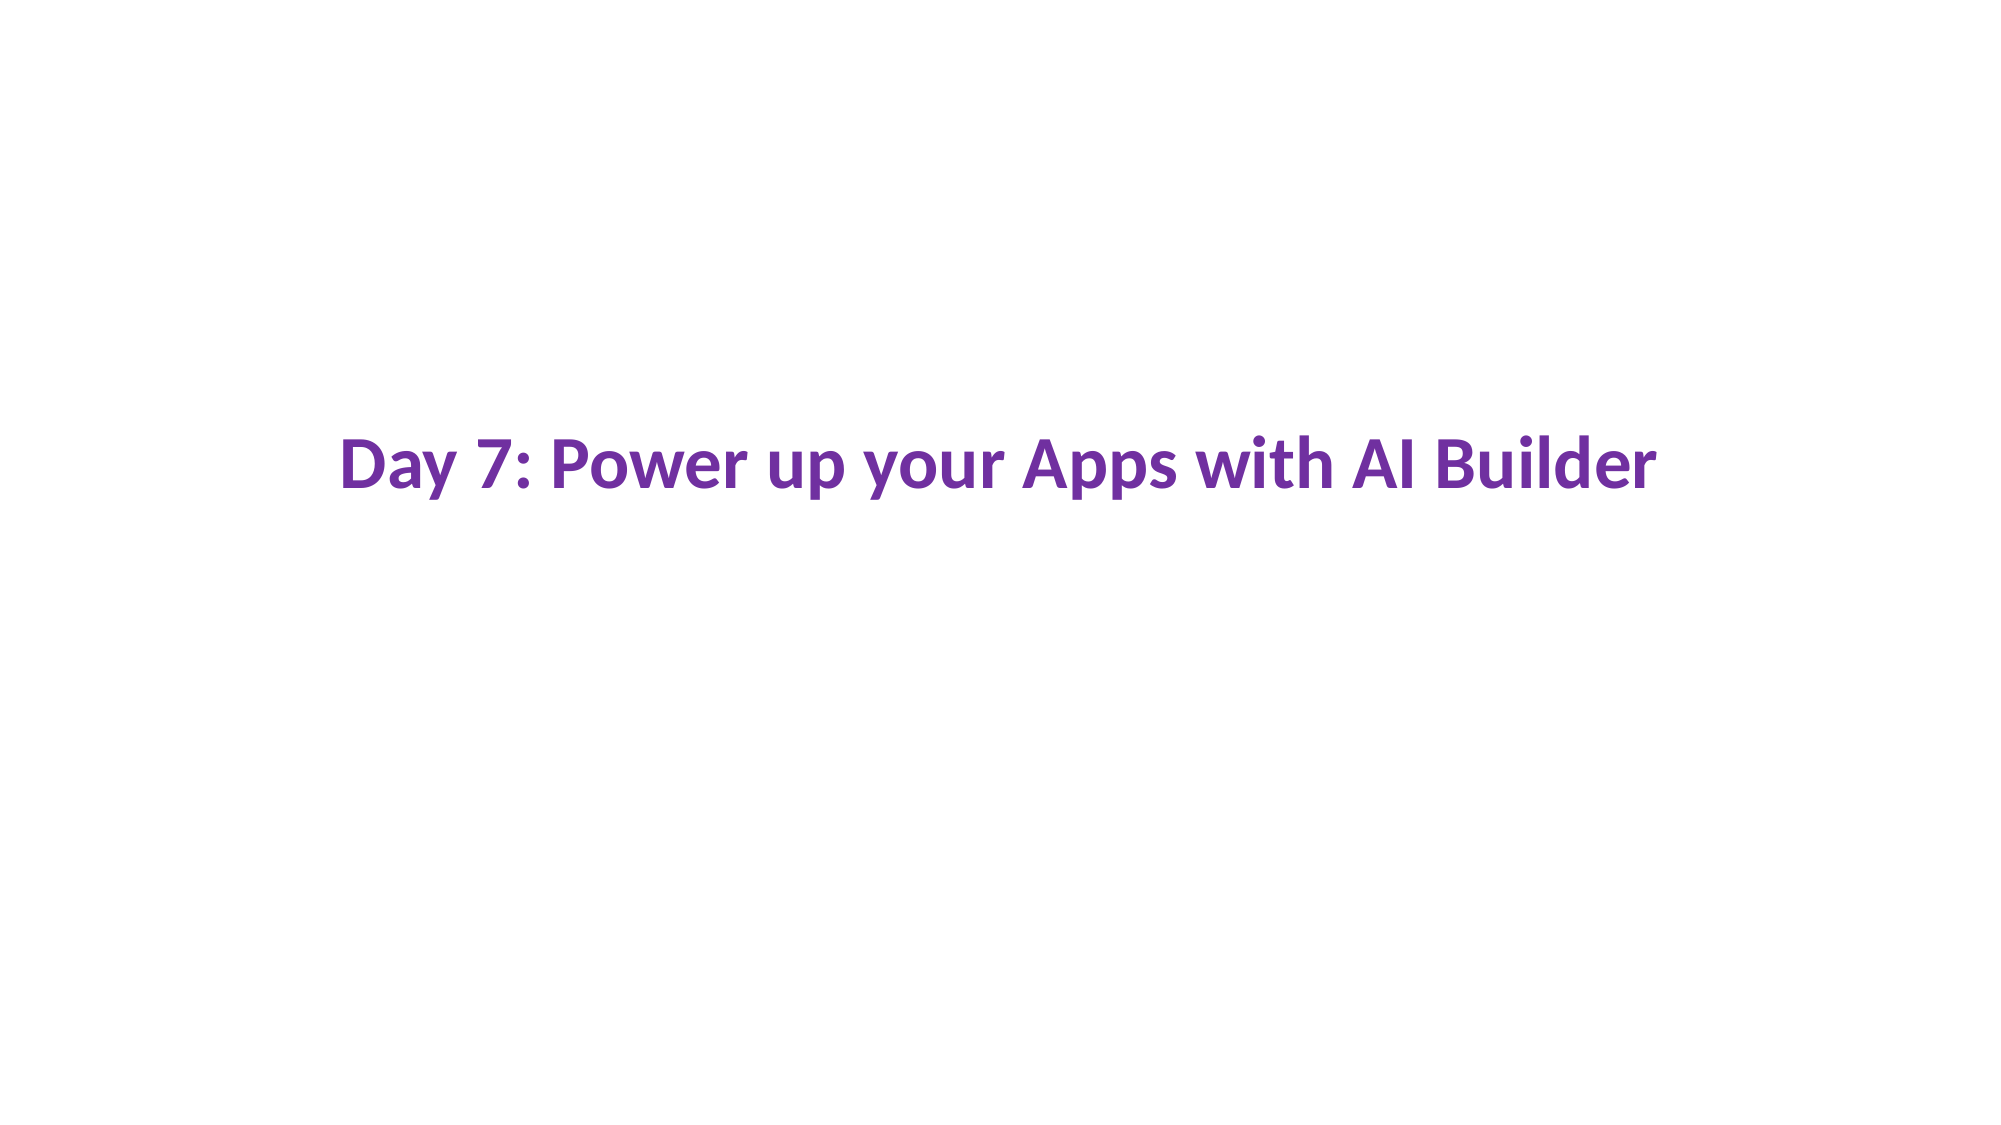

Day 7: Power up your Apps with AI Builder